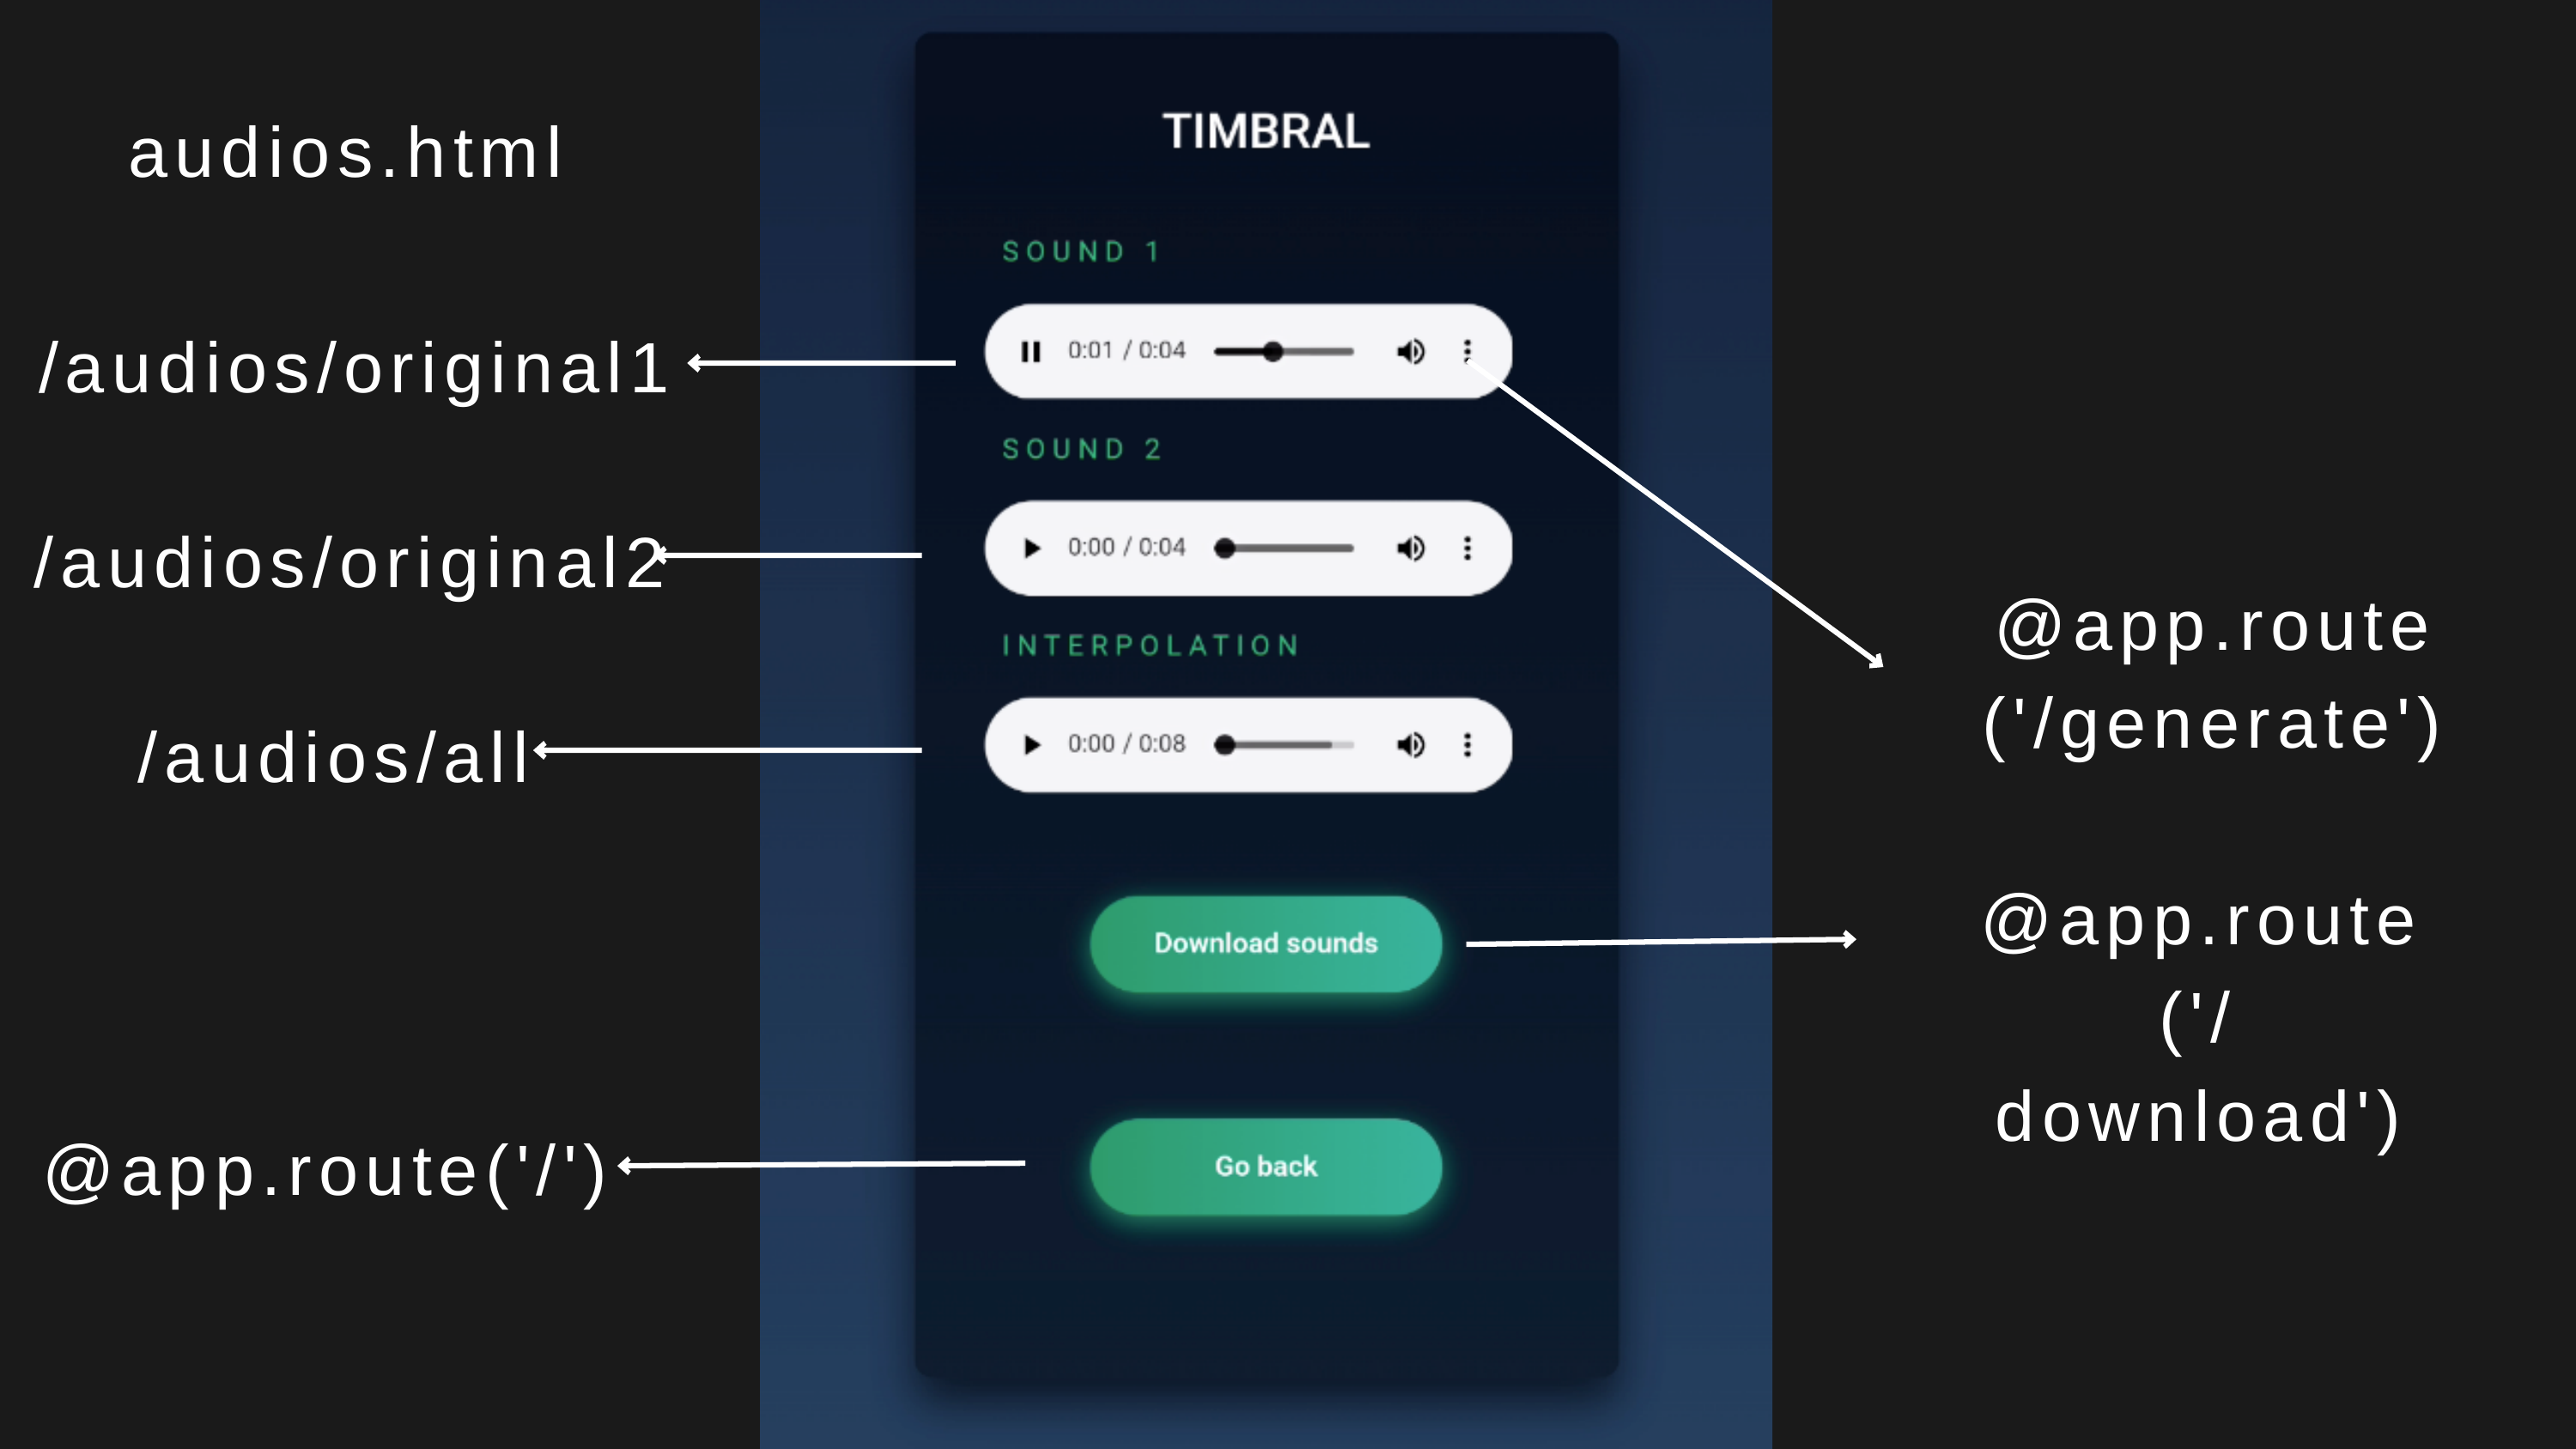

audios.html
/audios/original1

/audios/original2

@app.route
('/generate')
/audios/all

@app.route
('/download')

@app.route('/')